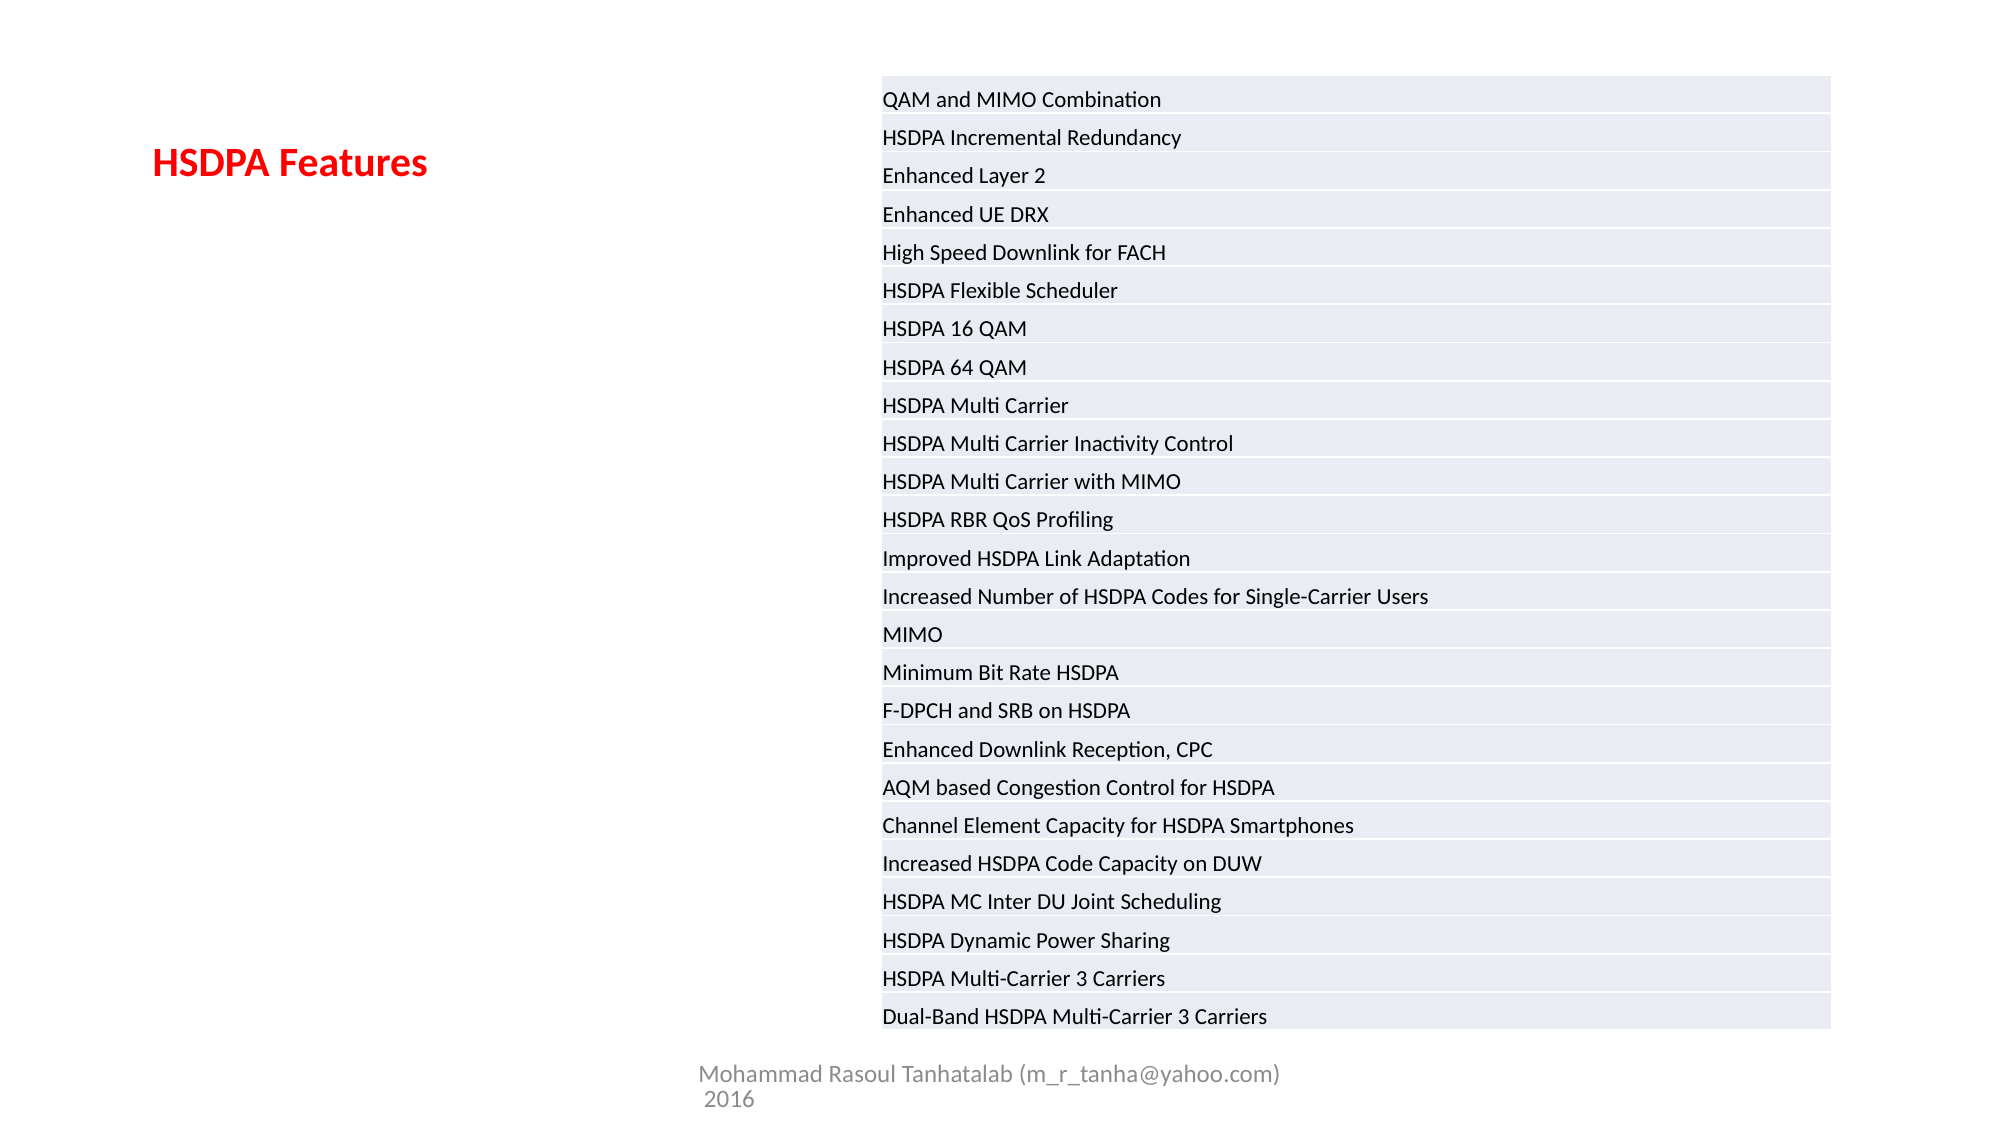

# HSDPA Features
| QAM and MIMO Combination |
| --- |
| HSDPA Incremental Redundancy |
| Enhanced Layer 2 |
| Enhanced UE DRX |
| High Speed Downlink for FACH |
| HSDPA Flexible Scheduler |
| HSDPA 16 QAM |
| HSDPA 64 QAM |
| HSDPA Multi Carrier |
| HSDPA Multi Carrier Inactivity Control |
| HSDPA Multi Carrier with MIMO |
| HSDPA RBR QoS Profiling |
| Improved HSDPA Link Adaptation |
| Increased Number of HSDPA Codes for Single-Carrier Users |
| MIMO |
| Minimum Bit Rate HSDPA |
| F-DPCH and SRB on HSDPA |
| Enhanced Downlink Reception, CPC |
| AQM based Congestion Control for HSDPA |
| Channel Element Capacity for HSDPA Smartphones |
| Increased HSDPA Code Capacity on DUW |
| HSDPA MC Inter DU Joint Scheduling |
| HSDPA Dynamic Power Sharing |
| HSDPA Multi-Carrier 3 Carriers |
| Dual-Band HSDPA Multi-Carrier 3 Carriers |

Mohammad Rasoul Tanhatalab (m_r_tanha@yahoo.com)    2016